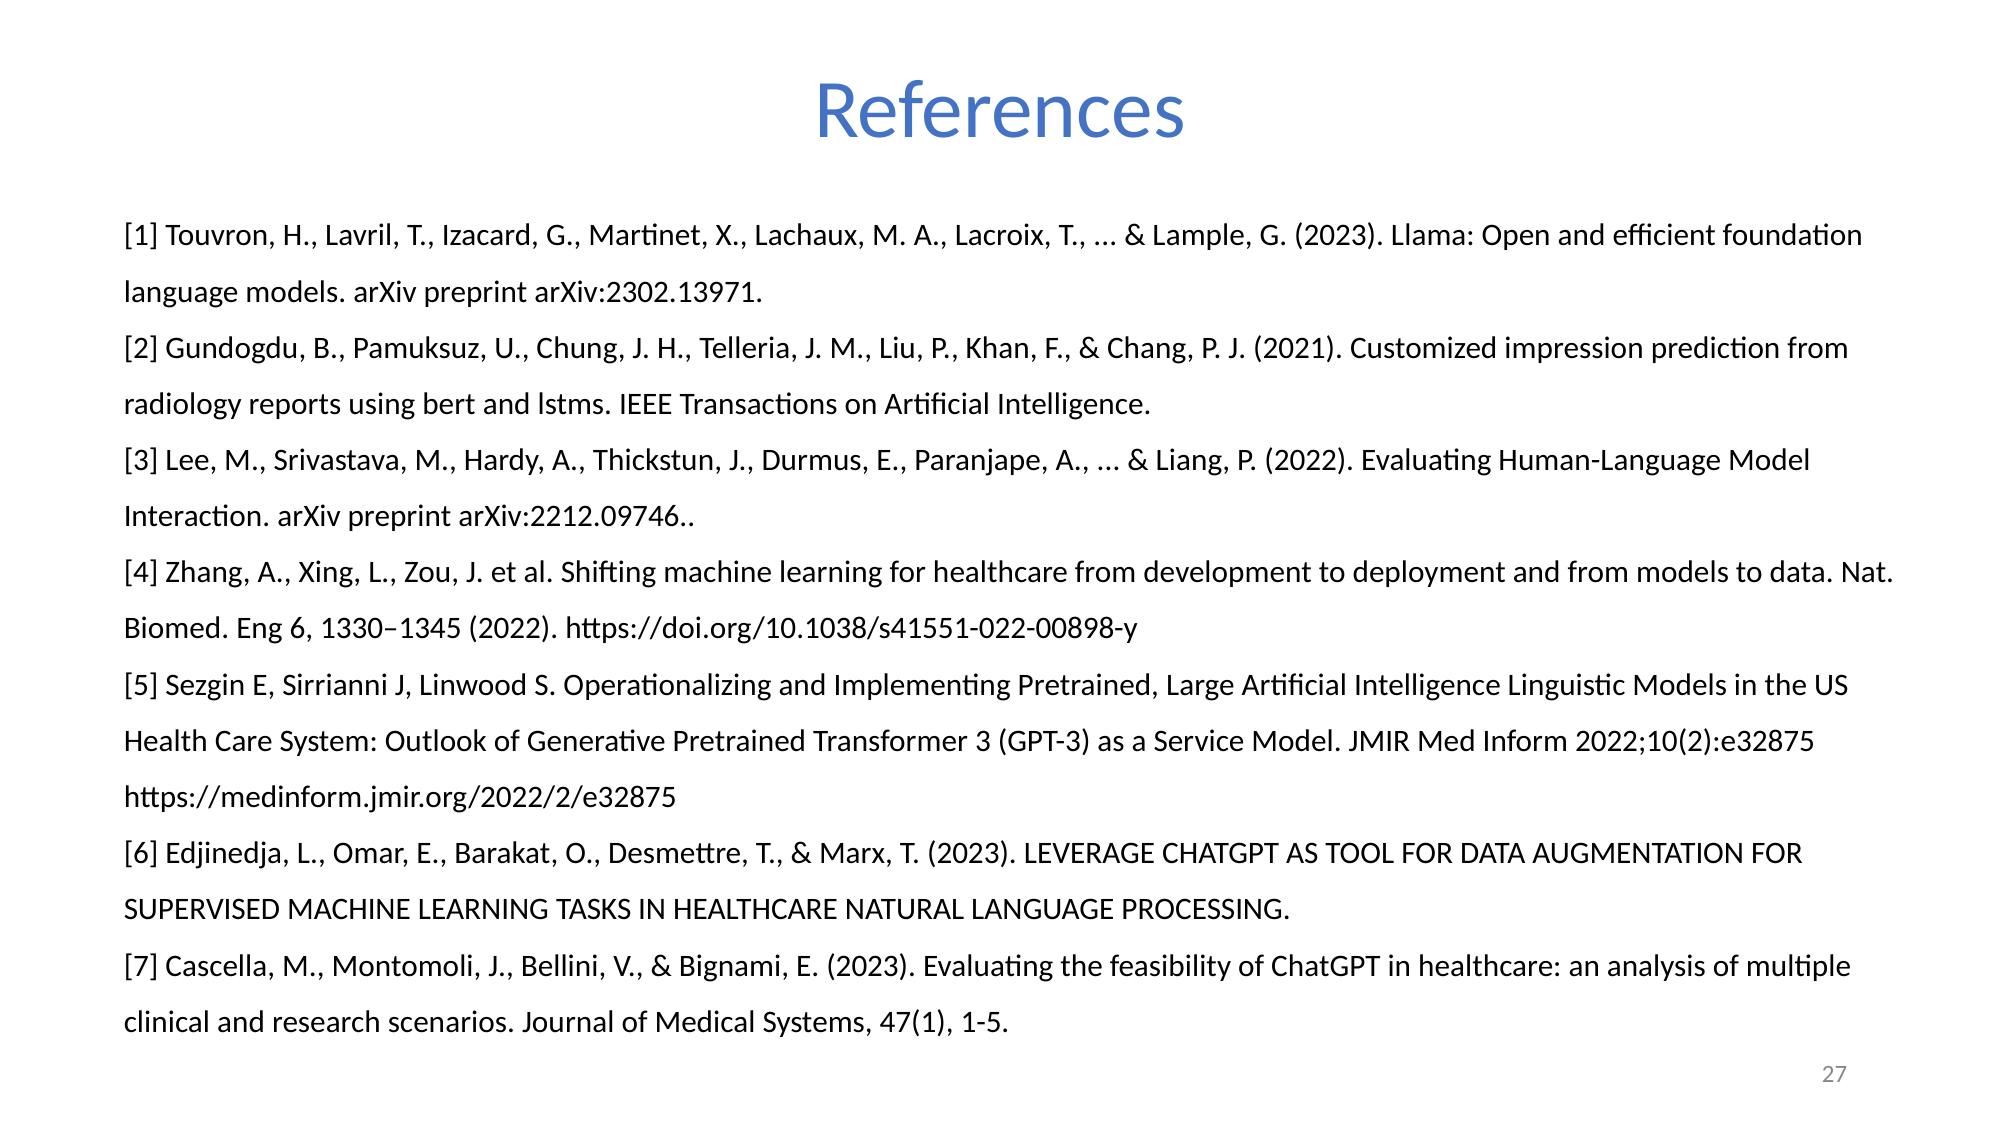

References
[1] Touvron, H., Lavril, T., Izacard, G., Martinet, X., Lachaux, M. A., Lacroix, T., ... & Lample, G. (2023). Llama: Open and efficient foundation language models. arXiv preprint arXiv:2302.13971.
[2] Gundogdu, B., Pamuksuz, U., Chung, J. H., Telleria, J. M., Liu, P., Khan, F., & Chang, P. J. (2021). Customized impression prediction from radiology reports using bert and lstms. IEEE Transactions on Artificial Intelligence.
[3] Lee, M., Srivastava, M., Hardy, A., Thickstun, J., Durmus, E., Paranjape, A., ... & Liang, P. (2022). Evaluating Human-Language Model Interaction. arXiv preprint arXiv:2212.09746..
[4] Zhang, A., Xing, L., Zou, J. et al. Shifting machine learning for healthcare from development to deployment and from models to data. Nat. Biomed. Eng 6, 1330–1345 (2022). https://doi.org/10.1038/s41551-022-00898-y
[5] Sezgin E, Sirrianni J, Linwood S. Operationalizing and Implementing Pretrained, Large Artificial Intelligence Linguistic Models in the US Health Care System: Outlook of Generative Pretrained Transformer 3 (GPT-3) as a Service Model. JMIR Med Inform 2022;10(2):e32875
https://medinform.jmir.org/2022/2/e32875
[6] Edjinedja, L., Omar, E., Barakat, O., Desmettre, T., & Marx, T. (2023). LEVERAGE CHATGPT AS TOOL FOR DATA AUGMENTATION FOR SUPERVISED MACHINE LEARNING TASKS IN HEALTHCARE NATURAL LANGUAGE PROCESSING.
[7] Cascella, M., Montomoli, J., Bellini, V., & Bignami, E. (2023). Evaluating the feasibility of ChatGPT in healthcare: an analysis of multiple clinical and research scenarios. Journal of Medical Systems, 47(1), 1-5.
27